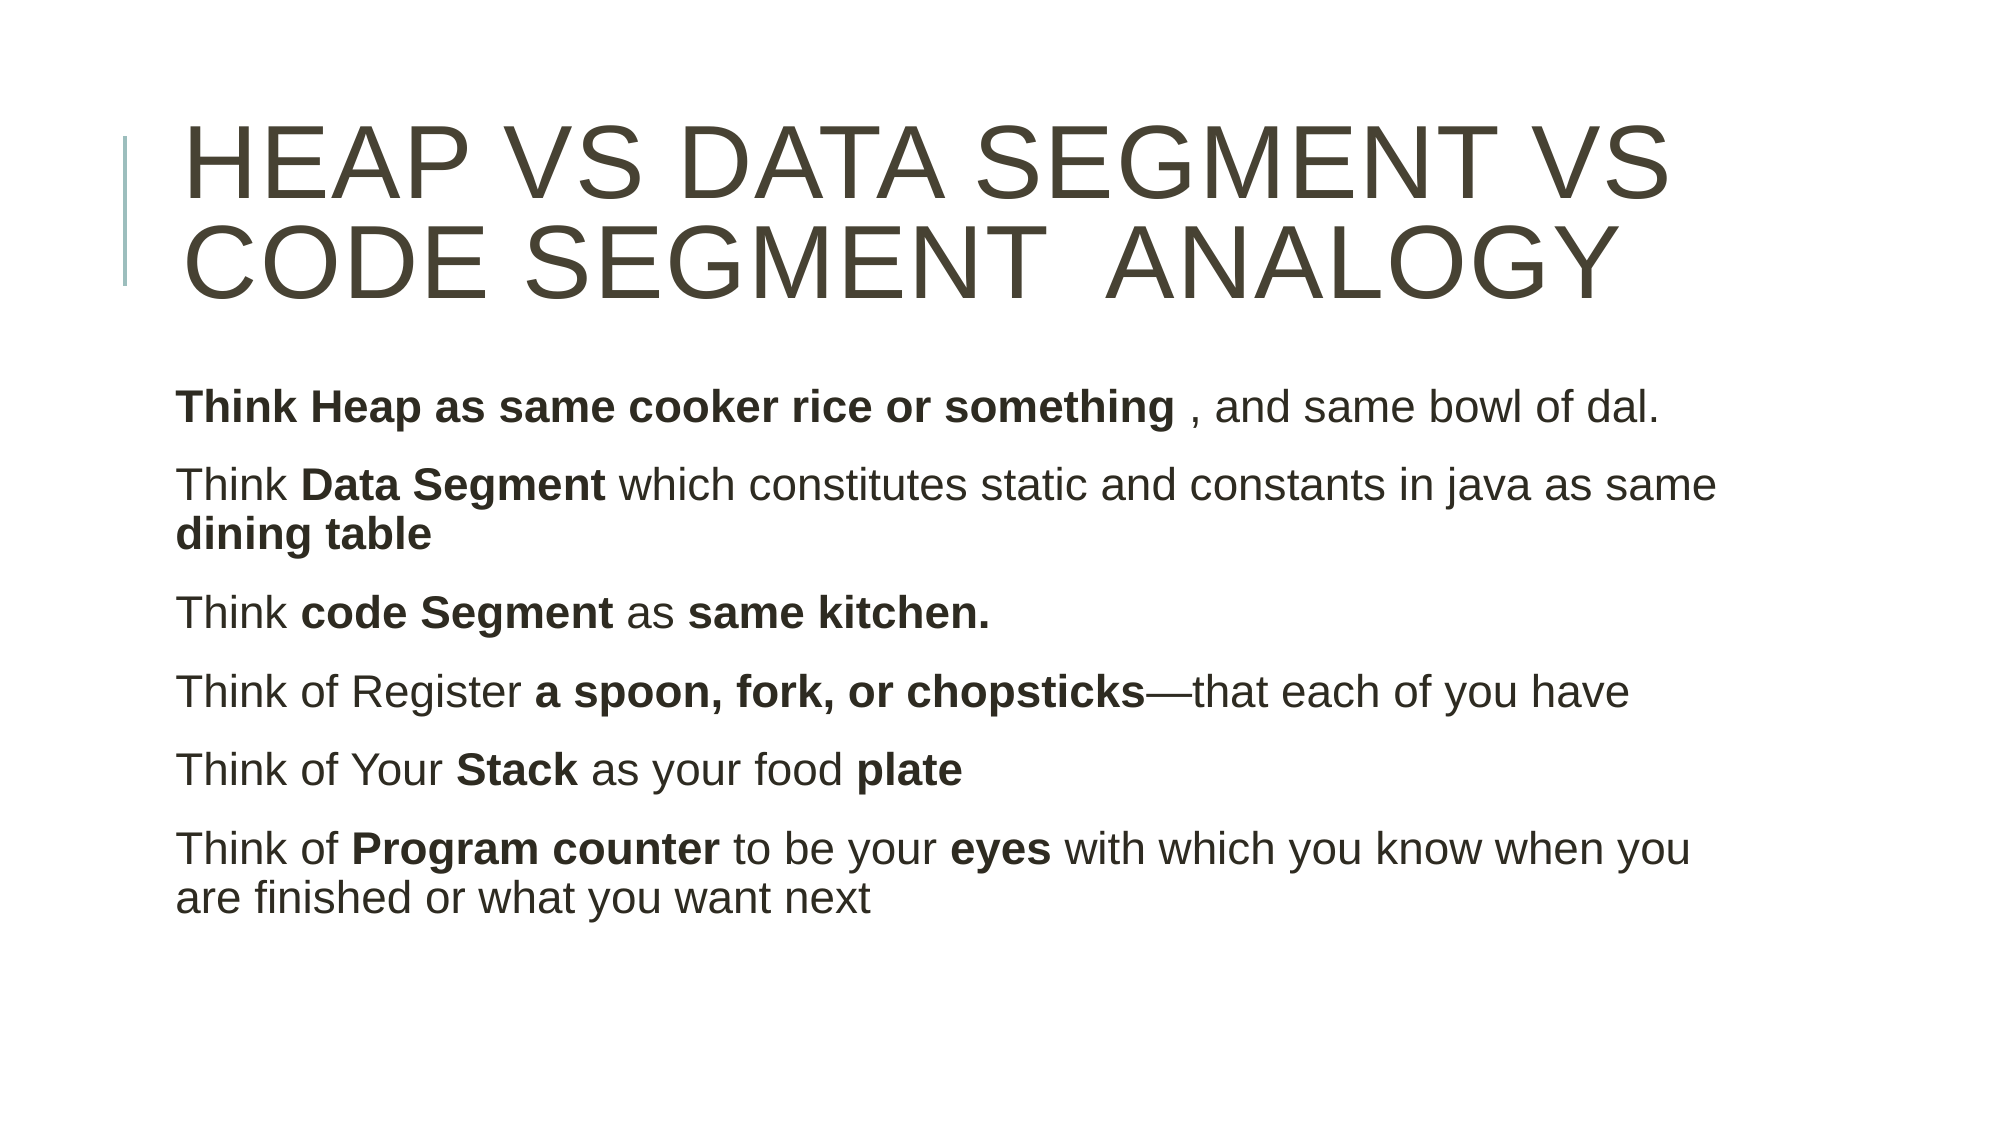

# Heap vs Data Segment vs Code Segment  Analogy
Think Heap as same cooker rice or something , and same bowl of dal.
Think Data Segment which constitutes static and constants in java as same dining table
Think code Segment as same kitchen.
Think of Register a spoon, fork, or chopsticks—that each of you have
Think of Your Stack as your food plate
Think of Program counter to be your eyes with which you know when you are finished or what you want next